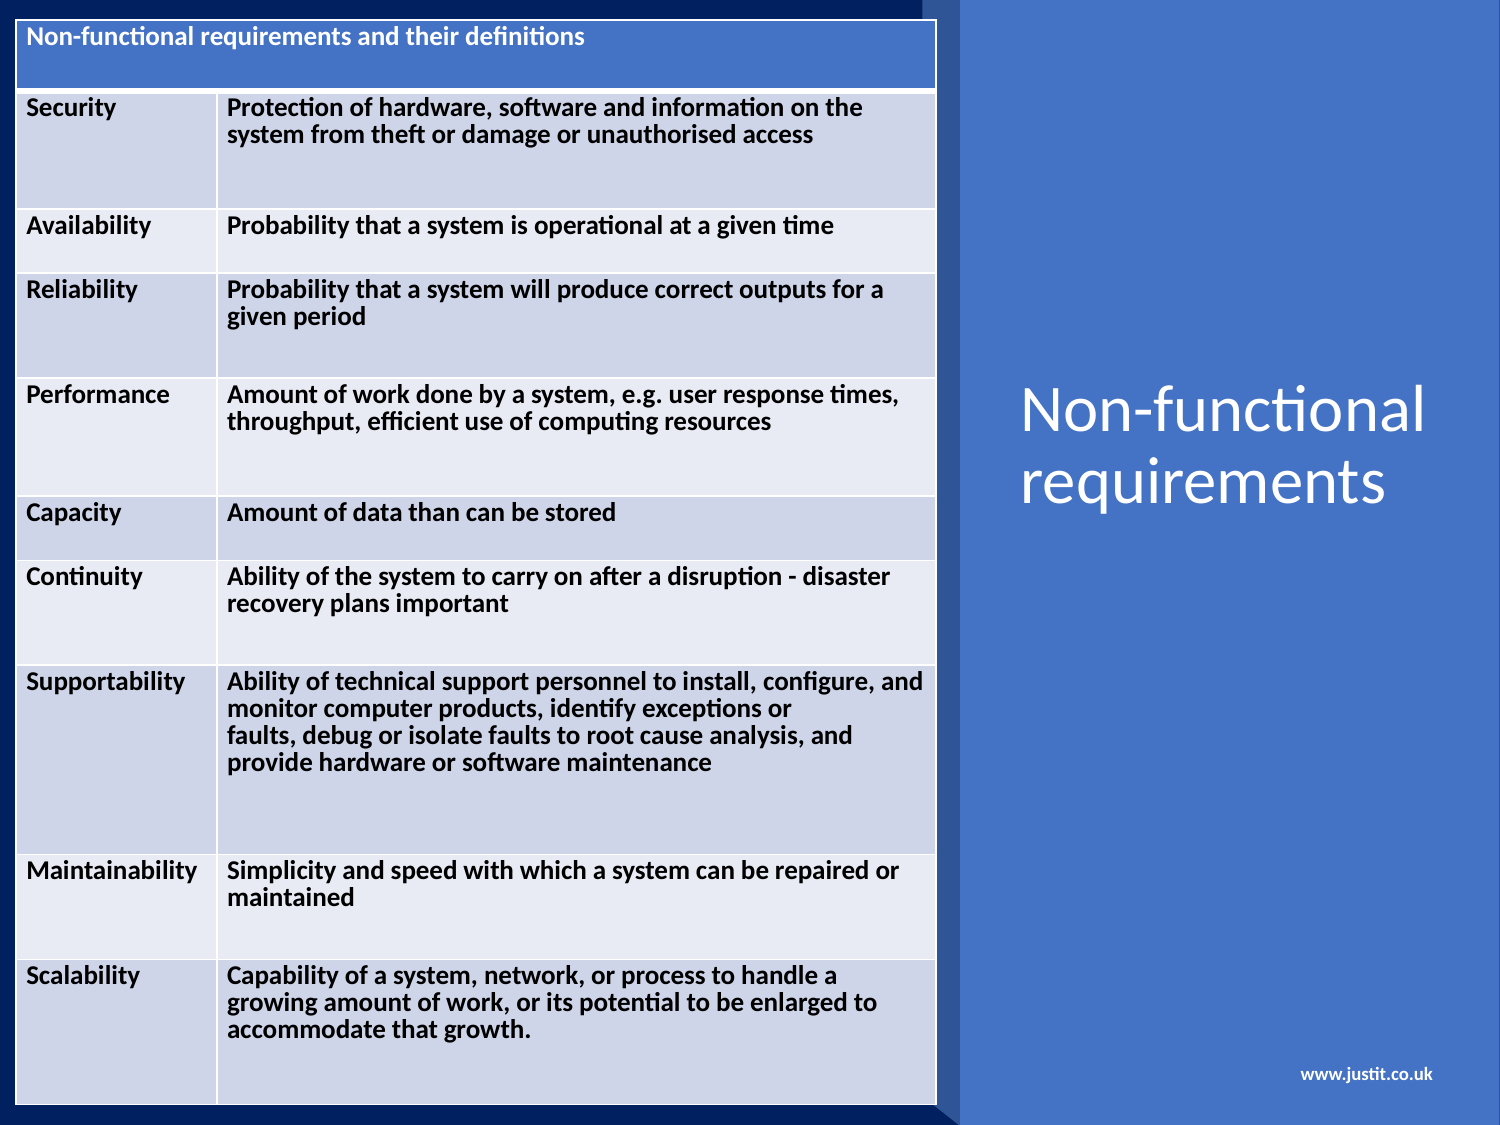

| Non-functional requirements and their definitions |  |
| --- | --- |
| Security | Protection of hardware, software and information on the system from theft or damage or unauthorised access |
| Availability | Probability that a system is operational at a given time |
| Reliability | Probability that a system will produce correct outputs for a given period |
| Performance | Amount of work done by a system, e.g. user response times, throughput, efficient use of computing resources |
| Capacity | Amount of data than can be stored |
| Continuity | Ability of the system to carry on after a disruption - disaster recovery plans important |
| Supportability | Ability of technical support personnel to install, configure, and monitor computer products, identify exceptions or faults, debug or isolate faults to root cause analysis, and provide hardware or software maintenance |
| Maintainability | Simplicity and speed with which a system can be repaired or maintained |
| Scalability | Capability of a system, network, or process to handle a growing amount of work, or its potential to be enlarged to accommodate that growth. |

# Non-functional requirements
www.justit.co.uk